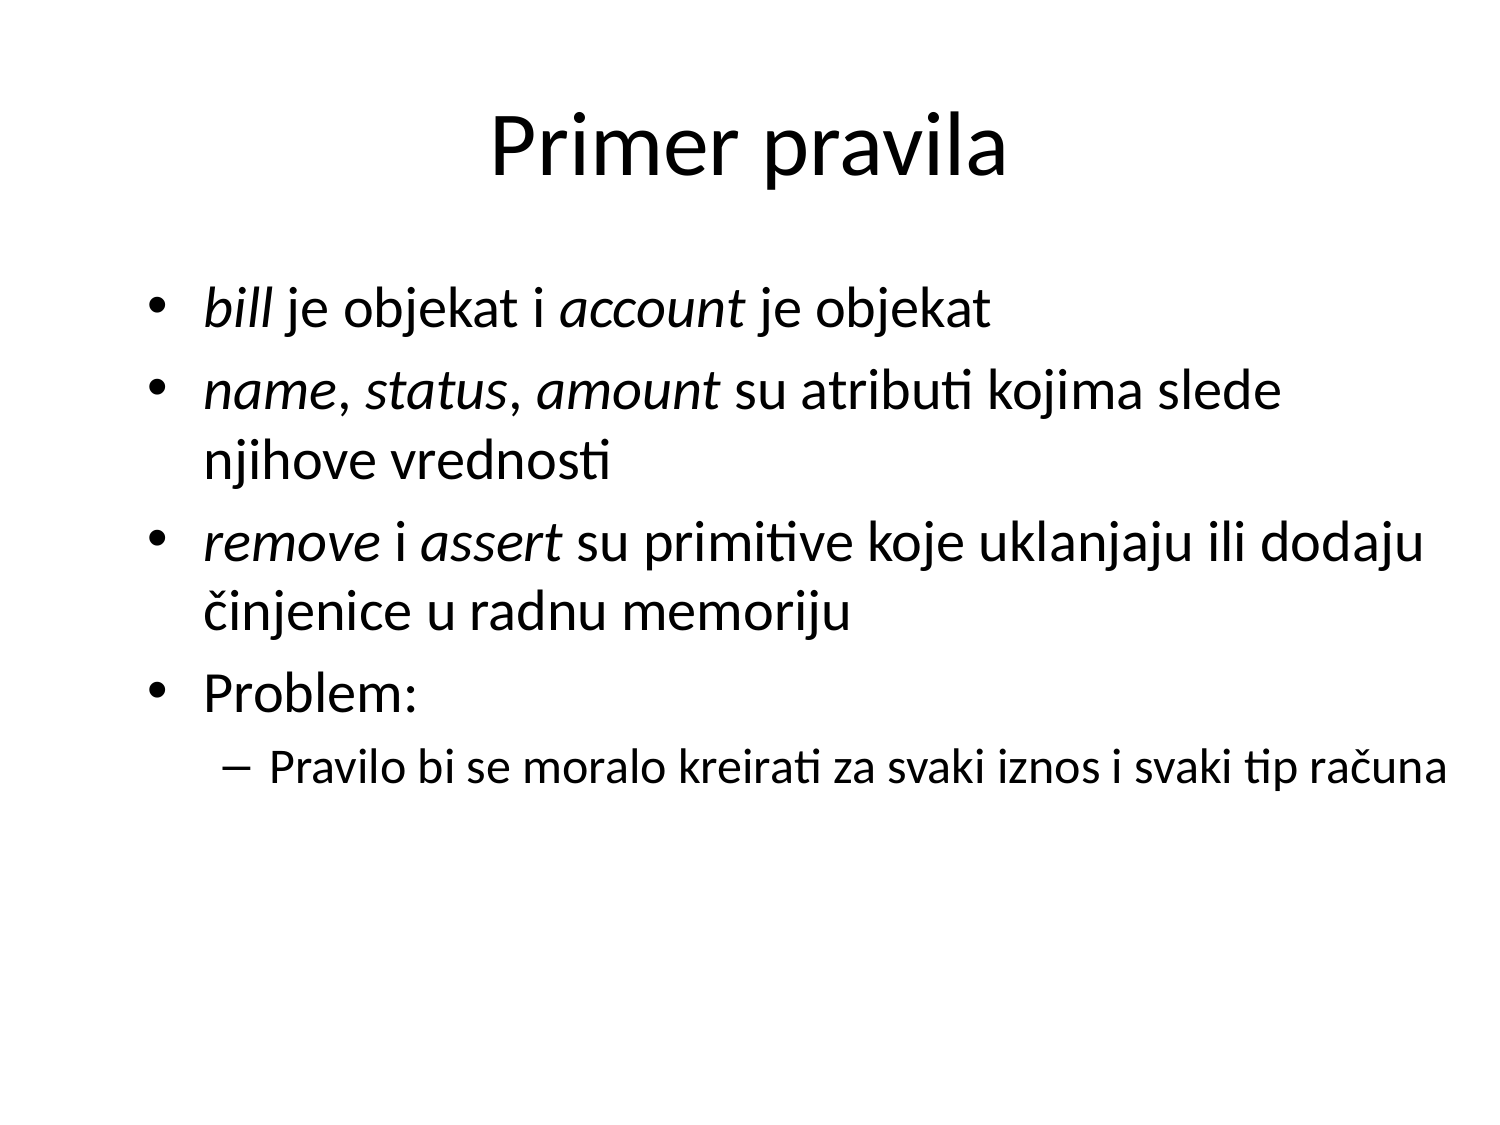

# Primer pravila
bill je objekat i account je objekat
name, status, amount su atributi kojima slede njihove vrednosti
remove i assert su primitive koje uklanjaju ili dodaju činjenice u radnu memoriju
Problem:
Pravilo bi se moralo kreirati za svaki iznos i svaki tip računa